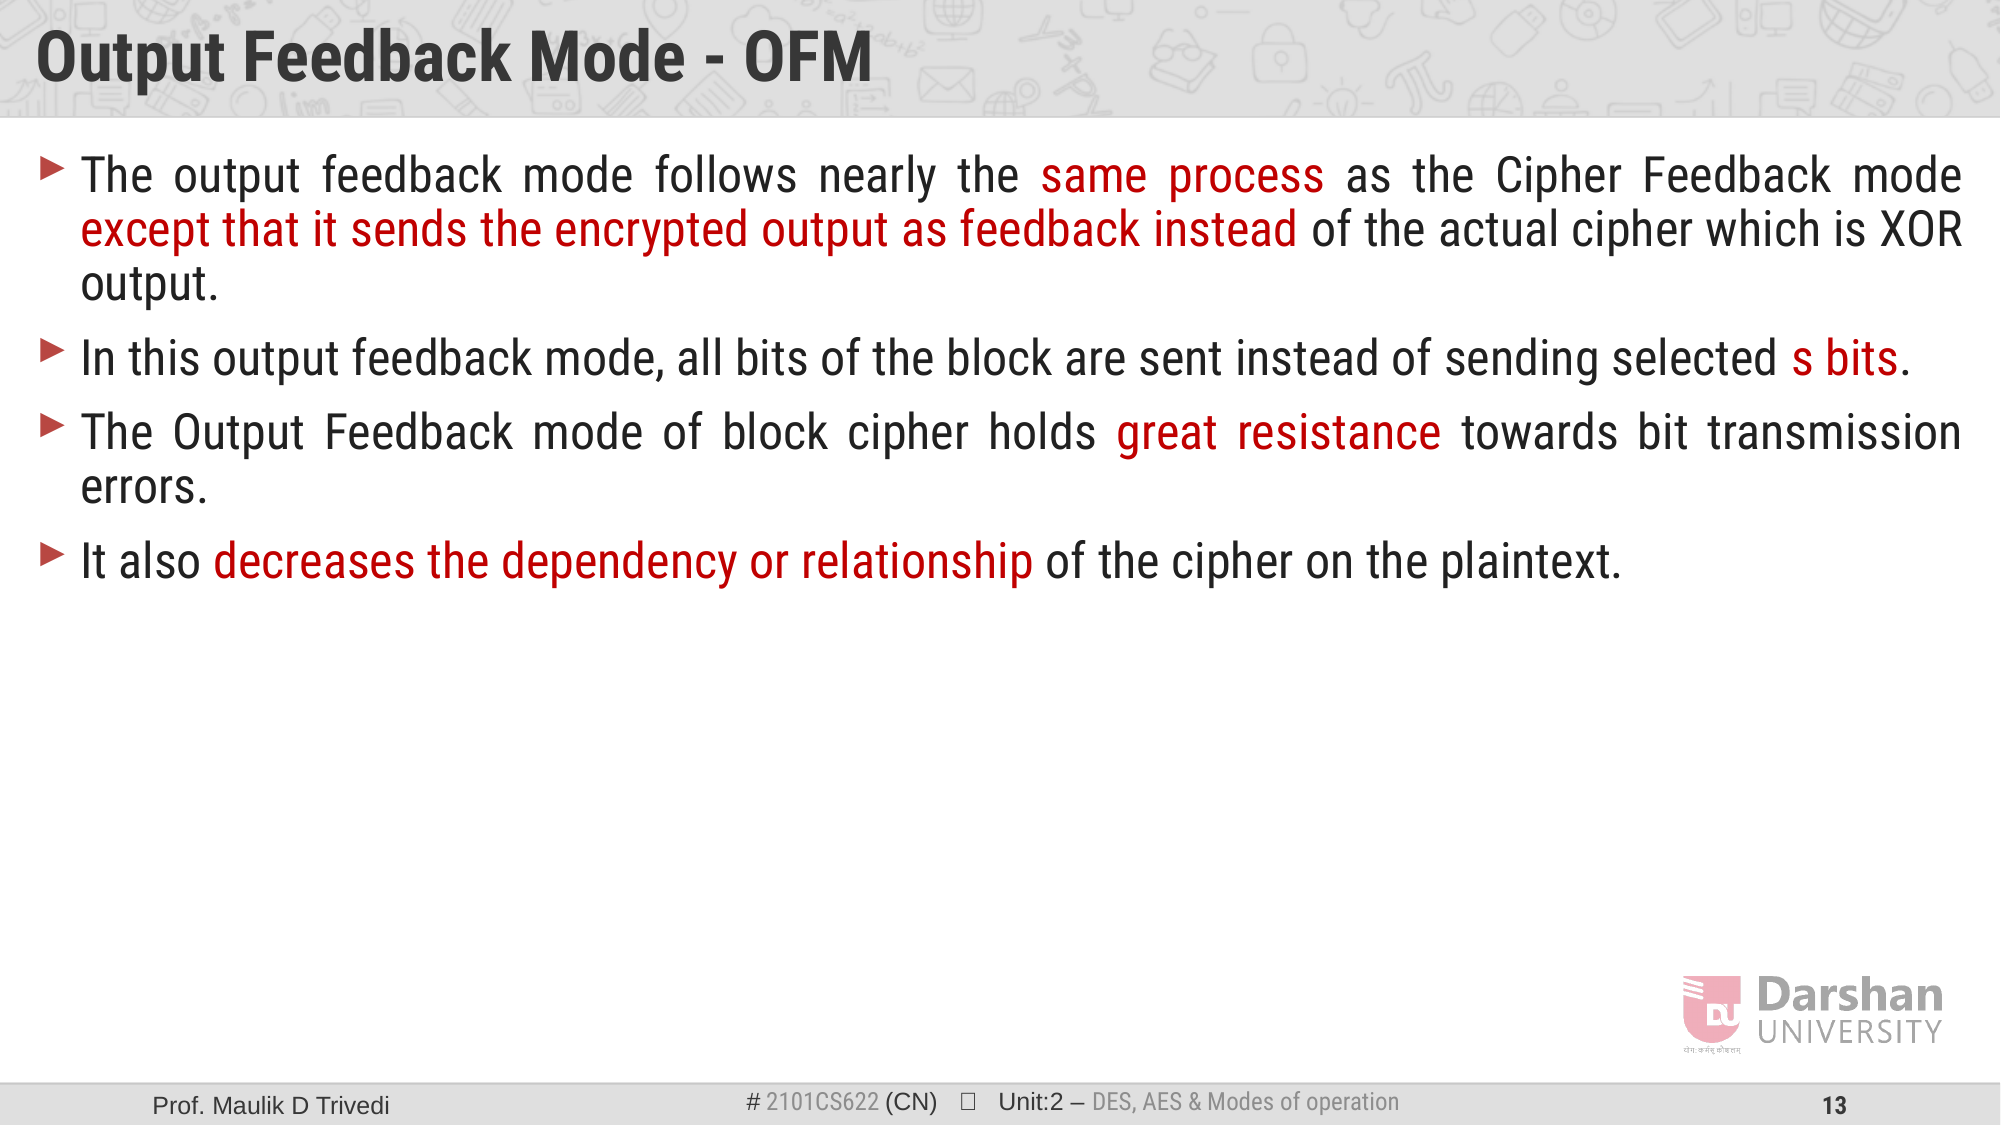

# Output Feedback Mode - OFM
The output feedback mode follows nearly the same process as the Cipher Feedback mode except that it sends the encrypted output as feedback instead of the actual cipher which is XOR output.
In this output feedback mode, all bits of the block are sent instead of sending selected s bits.
The Output Feedback mode of block cipher holds great resistance towards bit transmission errors.
It also decreases the dependency or relationship of the cipher on the plaintext.